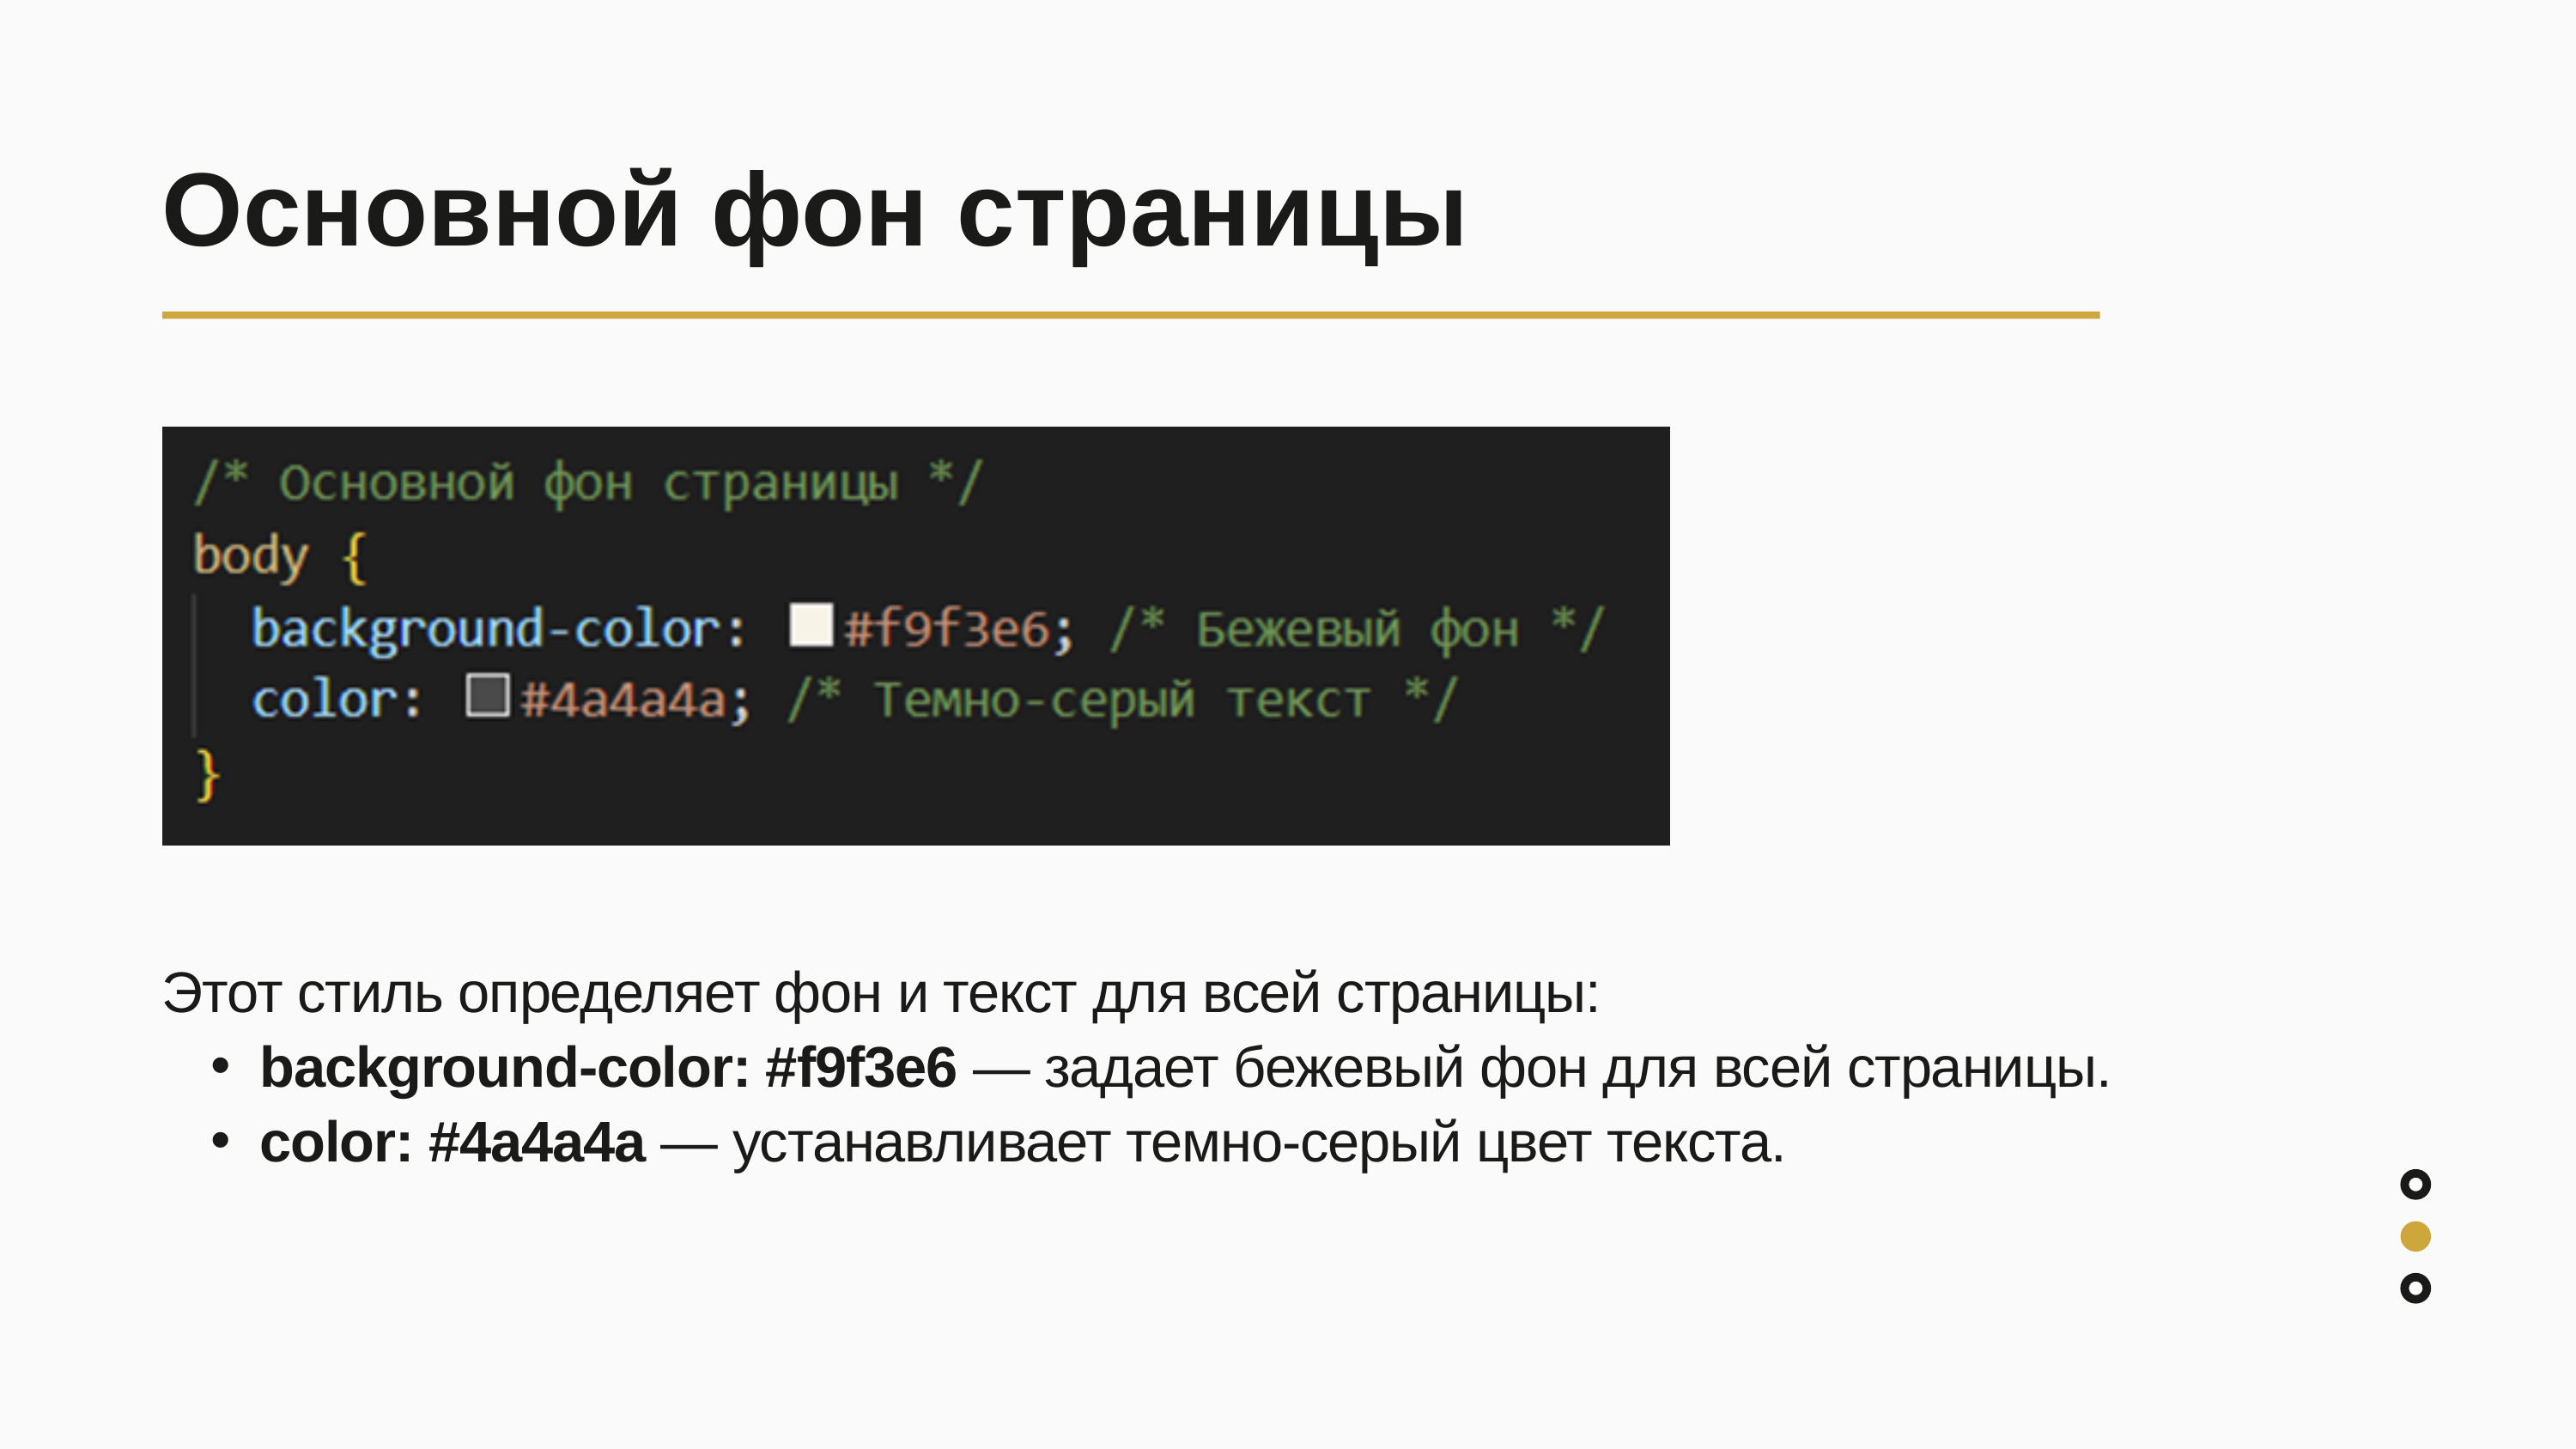

Основной фон страницы

Этот стиль определяет фон и текст для всей страницы:
background-color: #f9f3e6 — задает бежевый фон для всей страницы.
color: #4a4a4a — устанавливает темно-серый цвет текста.